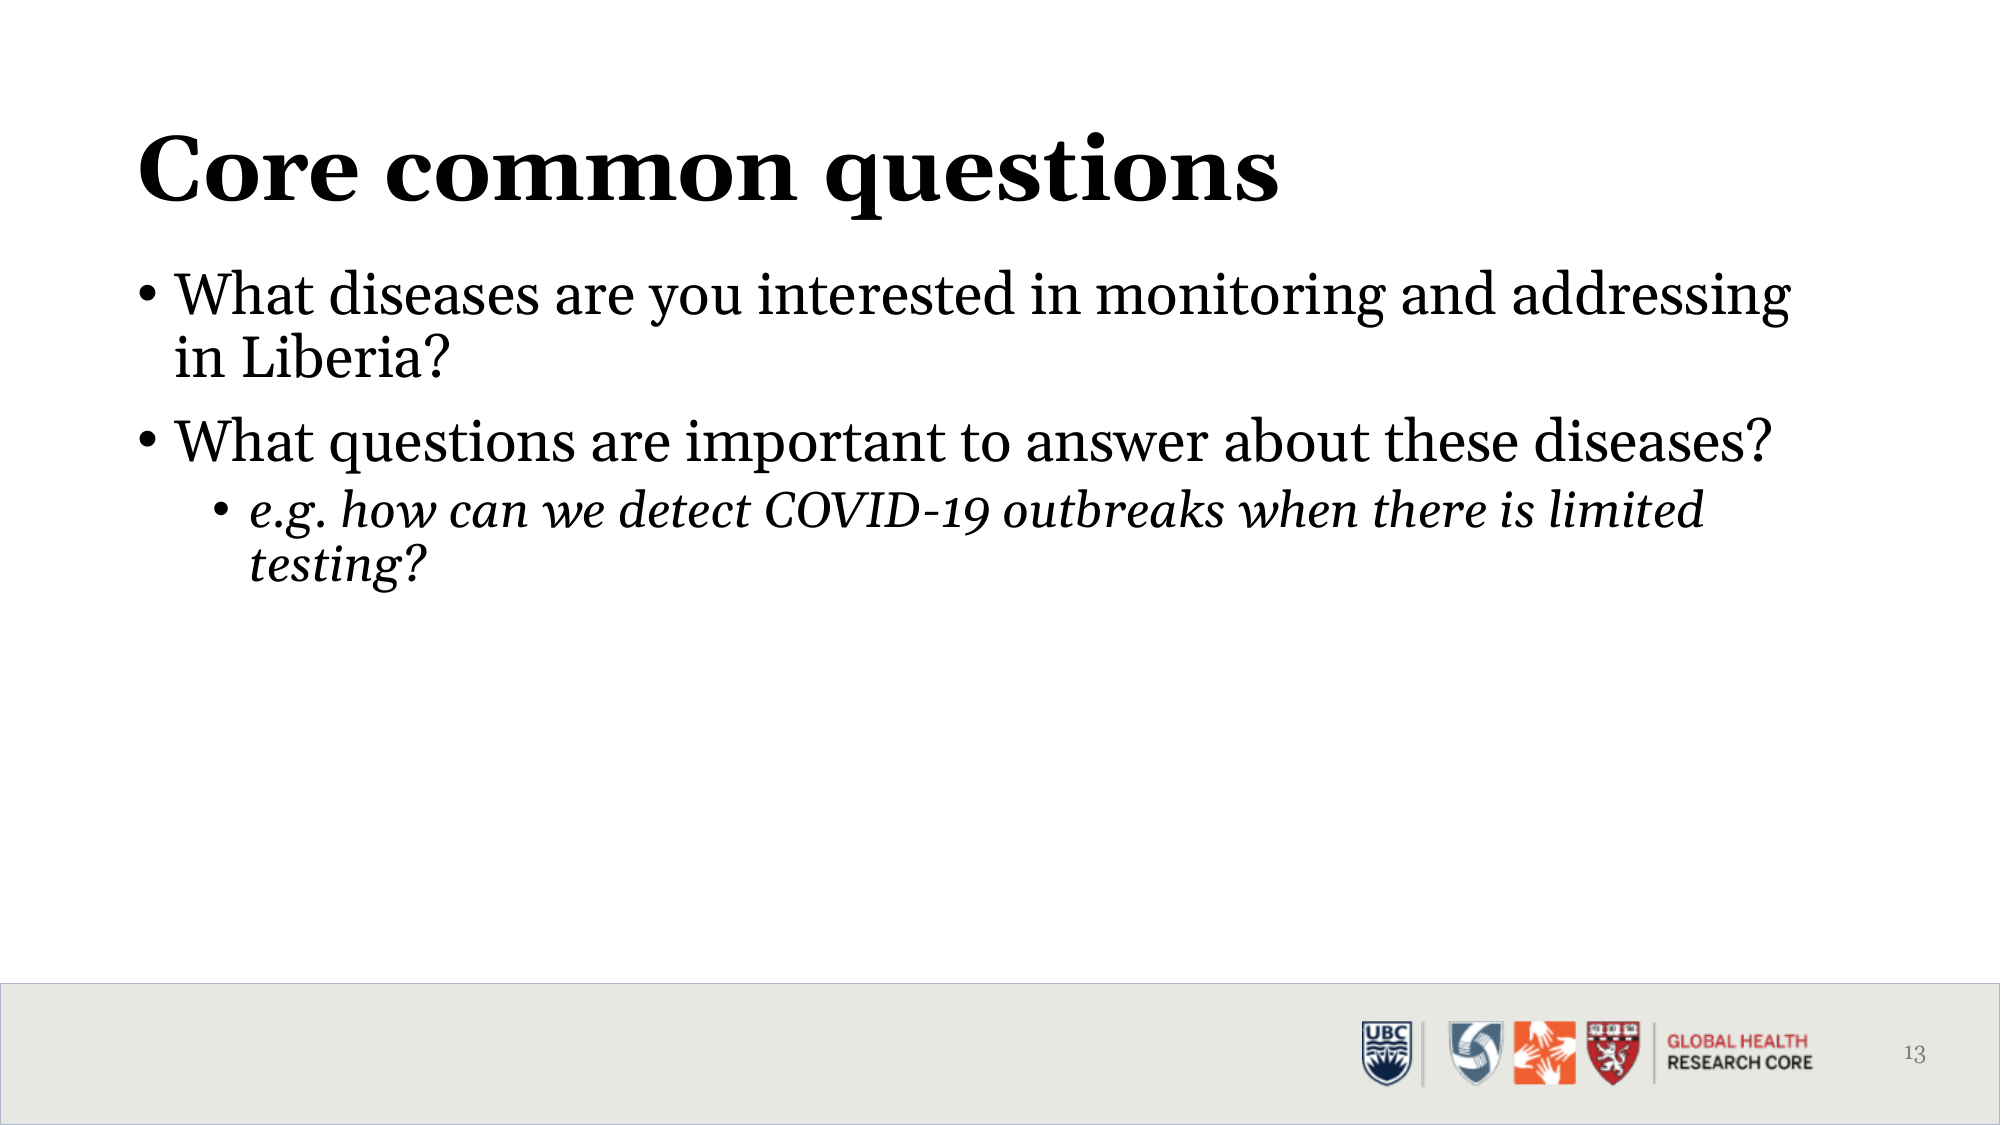

# Core common questions
What diseases are you interested in monitoring and addressing in Liberia?
What questions are important to answer about these diseases?
e.g. how can we detect COVID-19 outbreaks when there is limited testing?